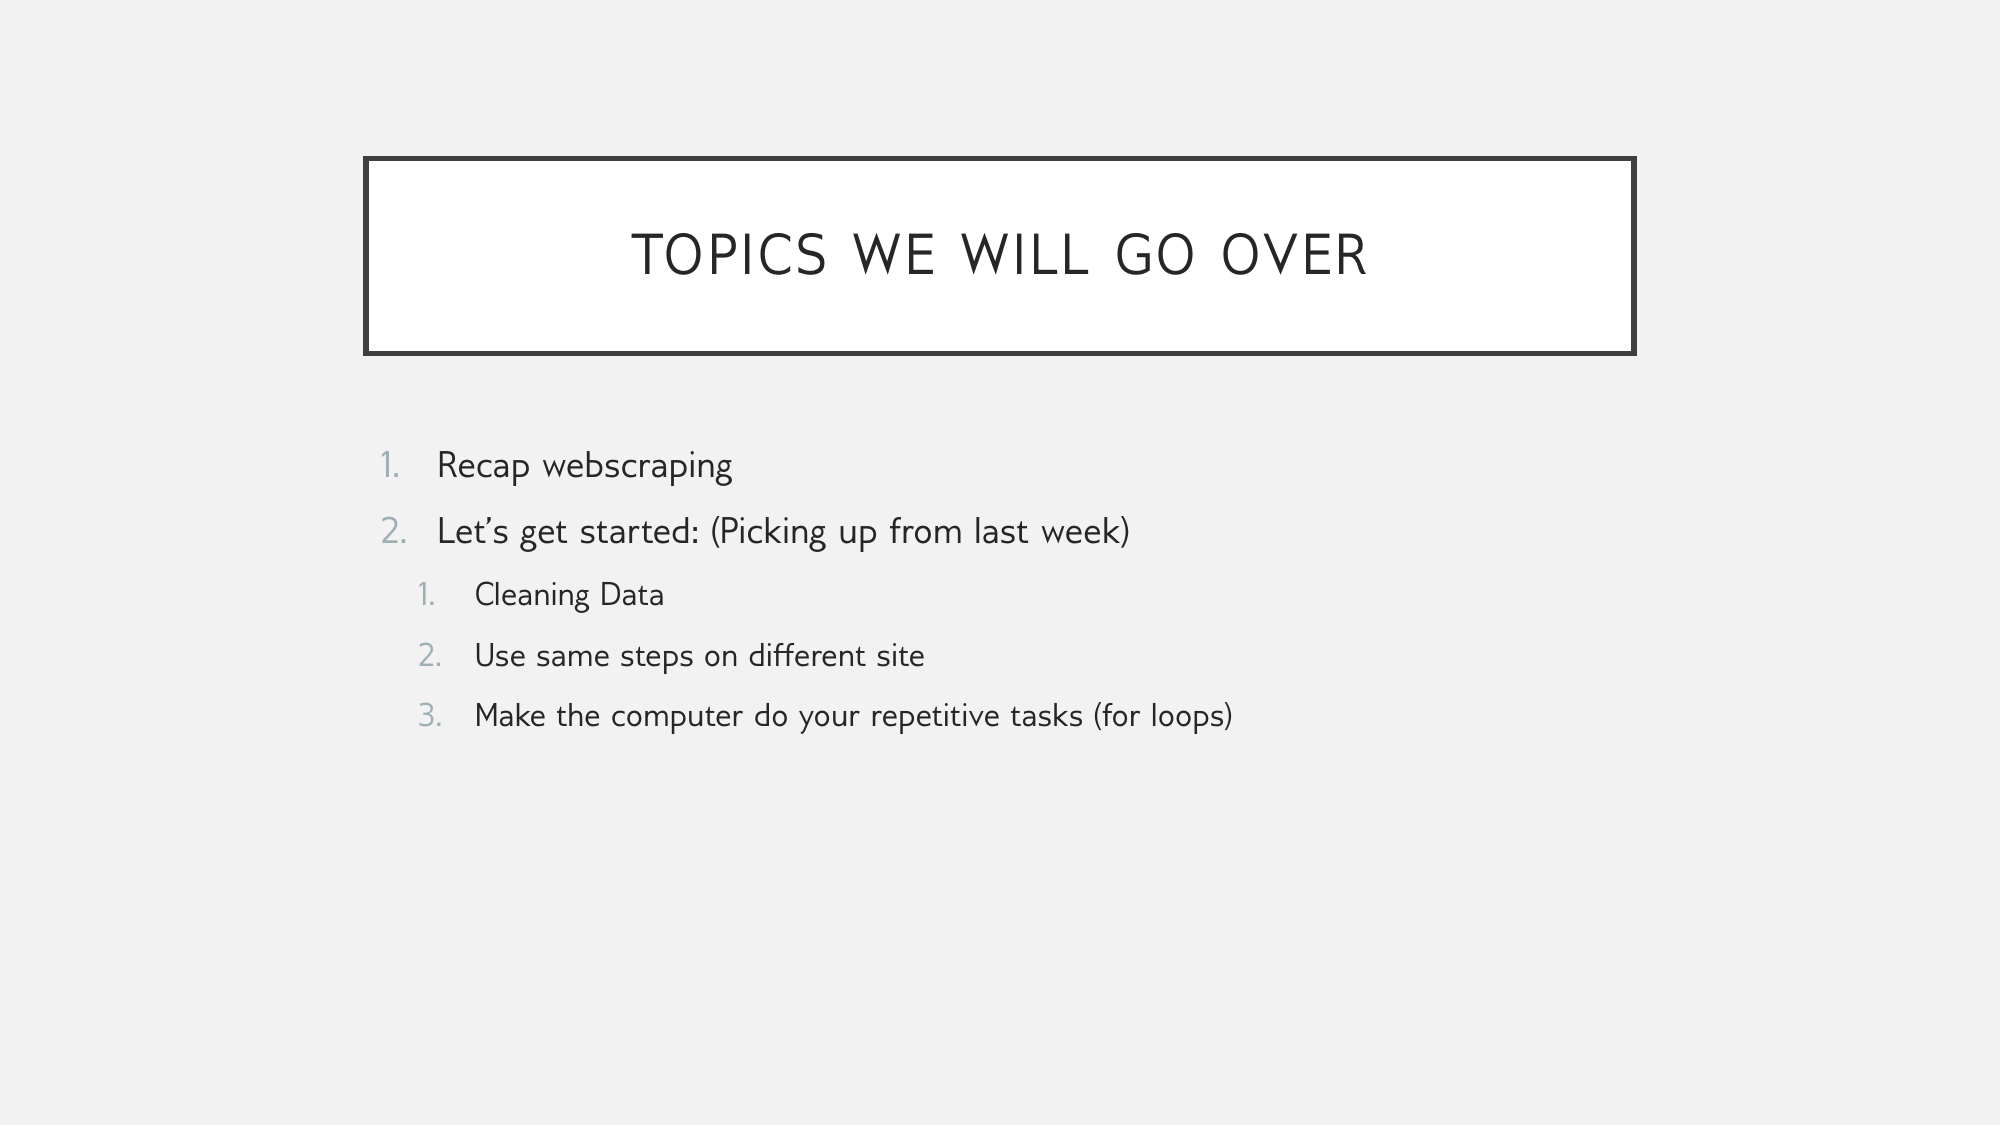

# Topics we wIll Go OVER
Recap webscraping
Let’s get started: (Picking up from last week)
Cleaning Data
Use same steps on different site
Make the computer do your repetitive tasks (for loops)